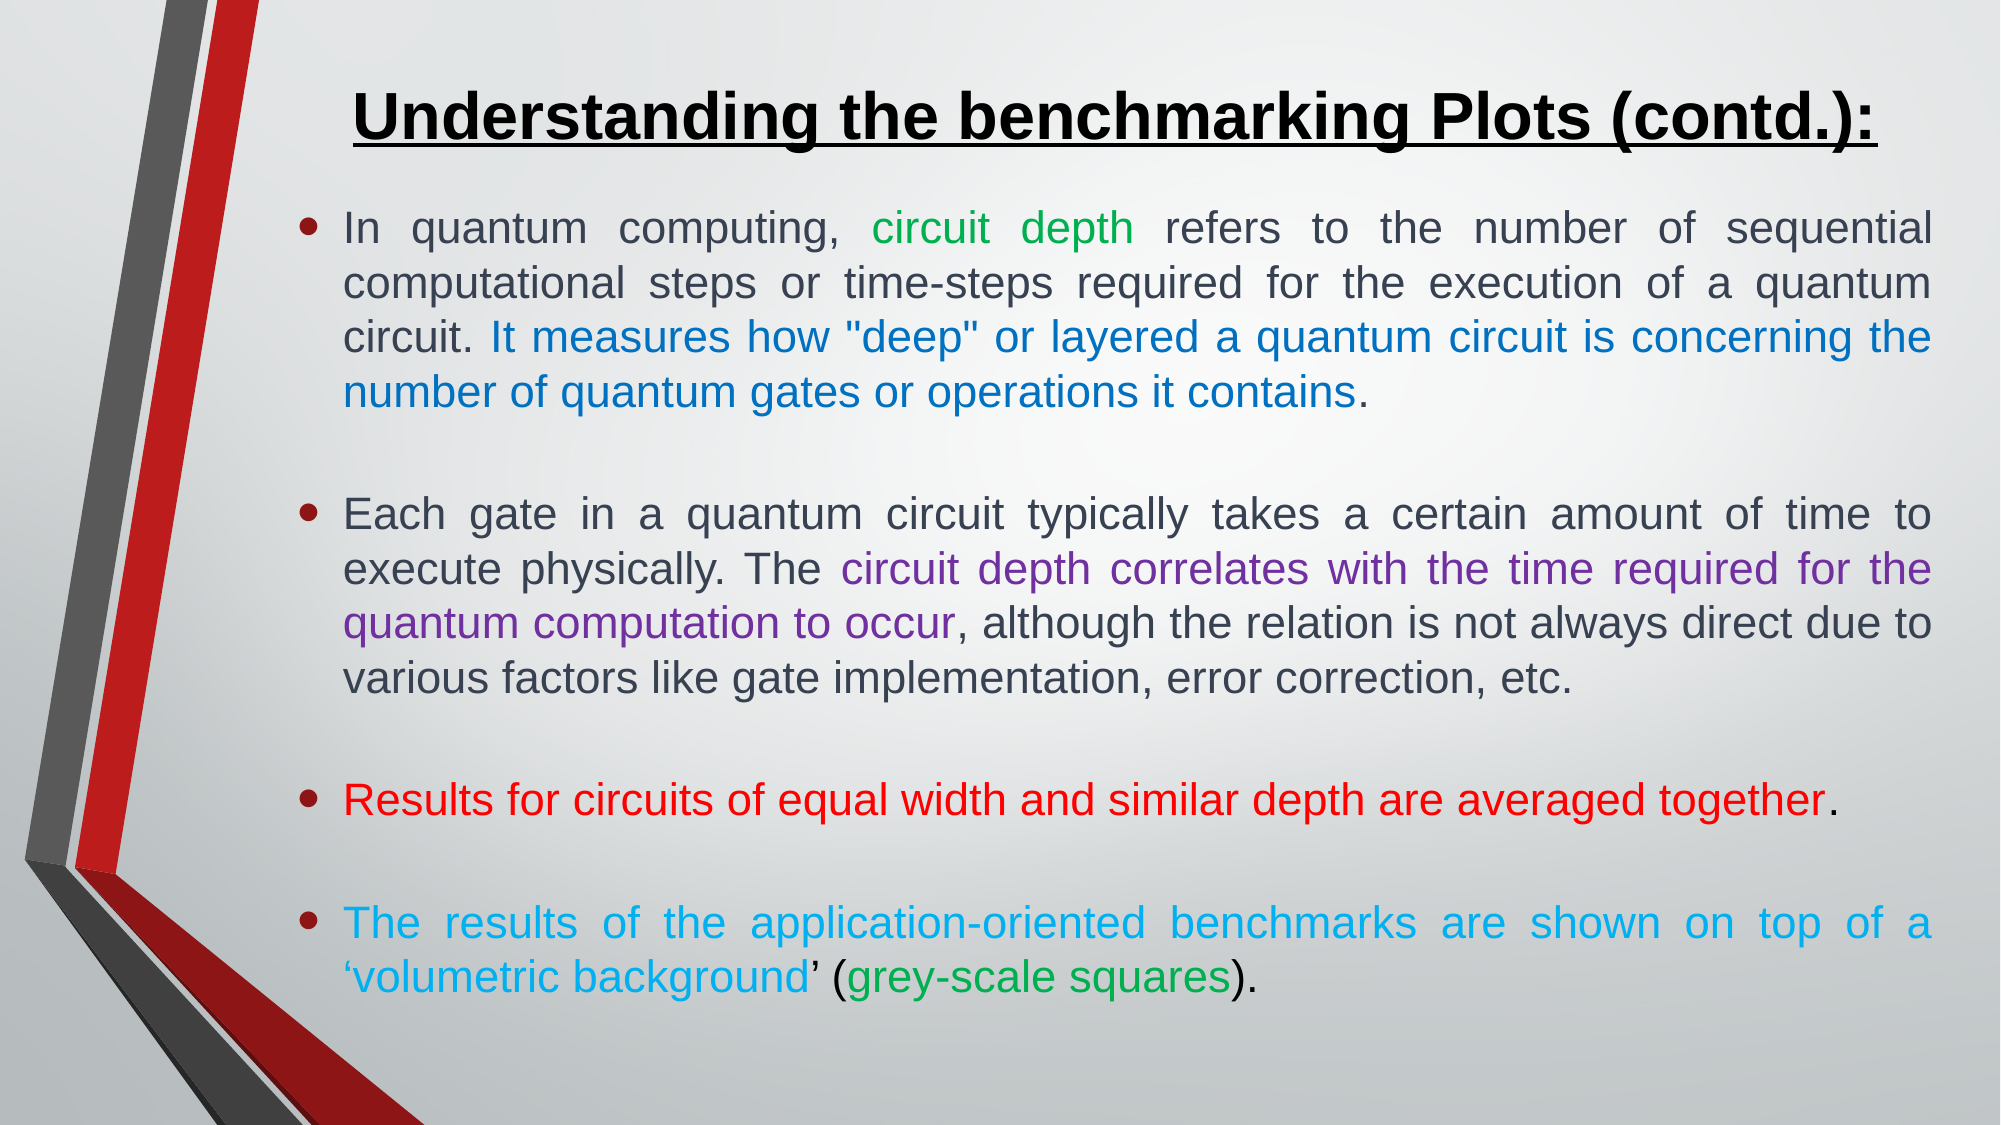

# Understanding the benchmarking Plots (contd.):
In quantum computing, circuit depth refers to the number of sequential computational steps or time-steps required for the execution of a quantum circuit. It measures how "deep" or layered a quantum circuit is concerning the number of quantum gates or operations it contains.

Each gate in a quantum circuit typically takes a certain amount of time to execute physically. The circuit depth correlates with the time required for the quantum computation to occur, although the relation is not always direct due to various factors like gate implementation, error correction, etc.

Results for circuits of equal width and similar depth are averaged together.

The results of the application-oriented benchmarks are shown on top of a ‘volumetric background’ (grey-scale squares).